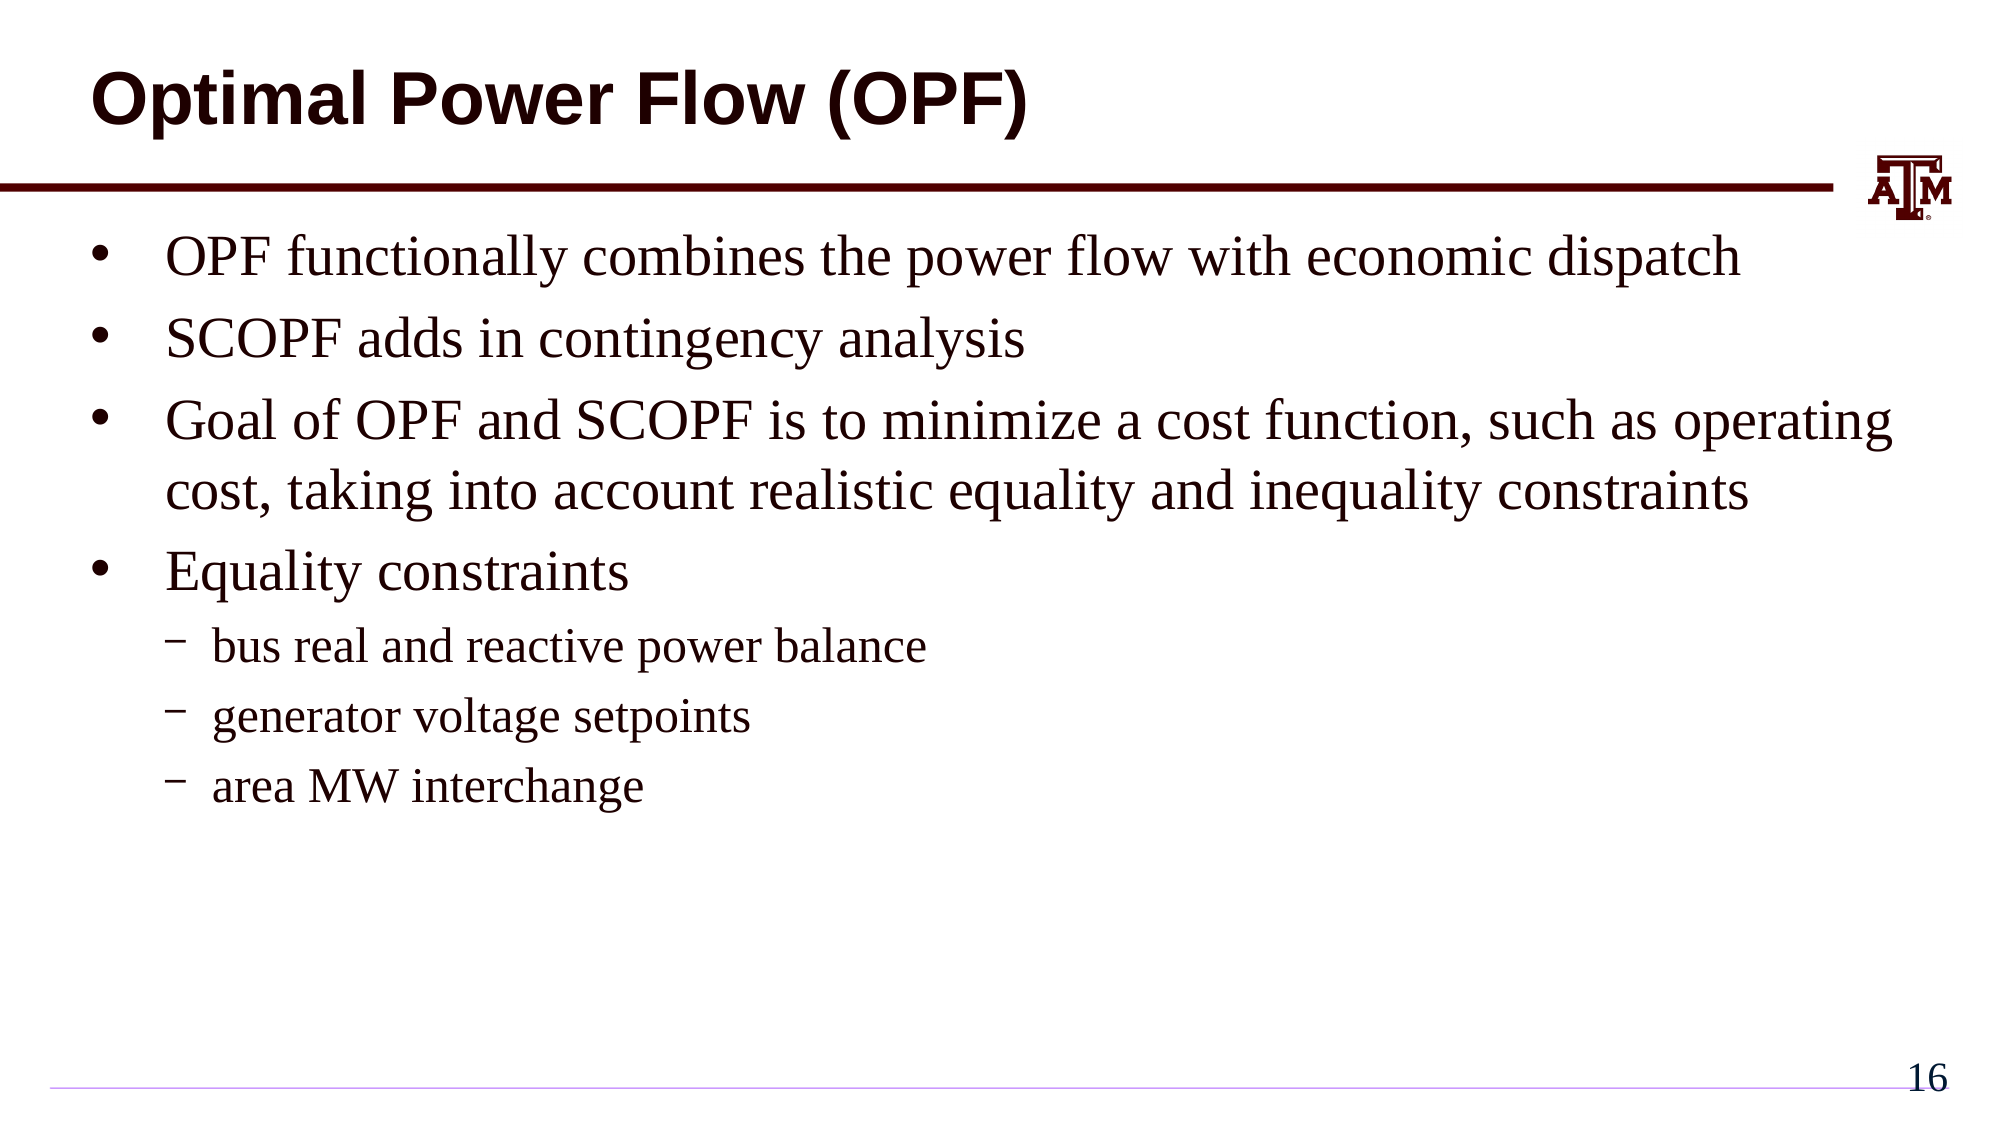

# Optimal Power Flow (OPF)
OPF functionally combines the power flow with economic dispatch
SCOPF adds in contingency analysis
Goal of OPF and SCOPF is to minimize a cost function, such as operating cost, taking into account realistic equality and inequality constraints
Equality constraints
bus real and reactive power balance
generator voltage setpoints
area MW interchange

16